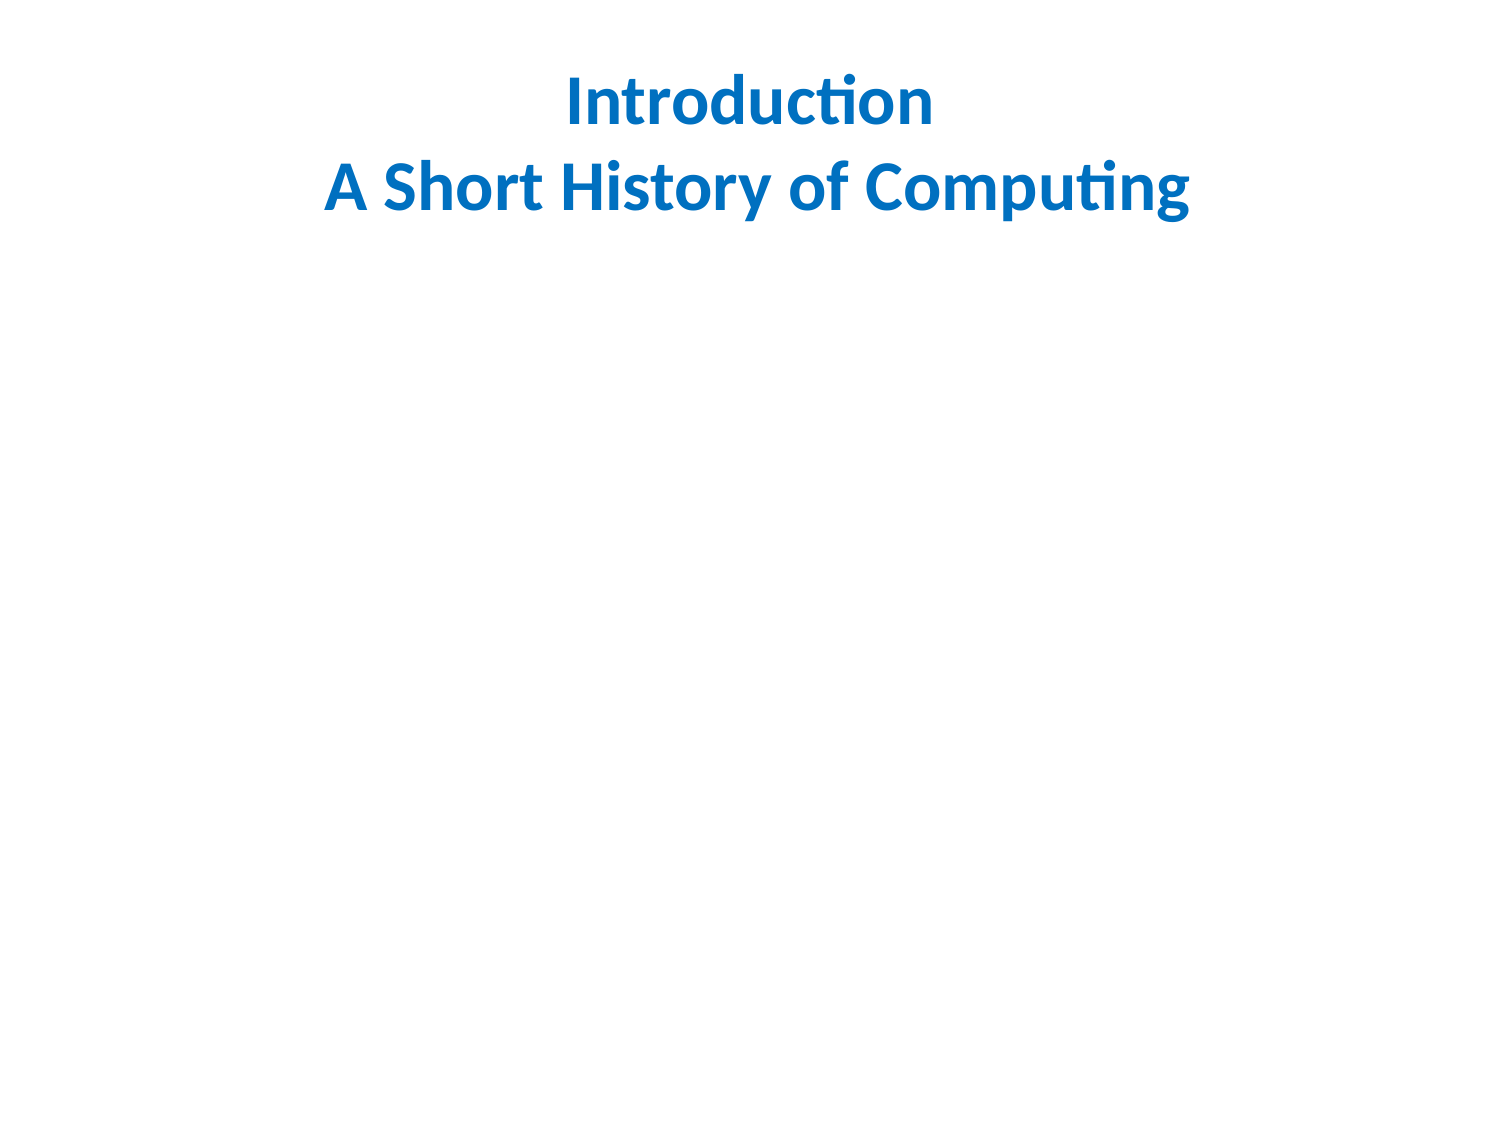

# Introduction A Short History of Computing